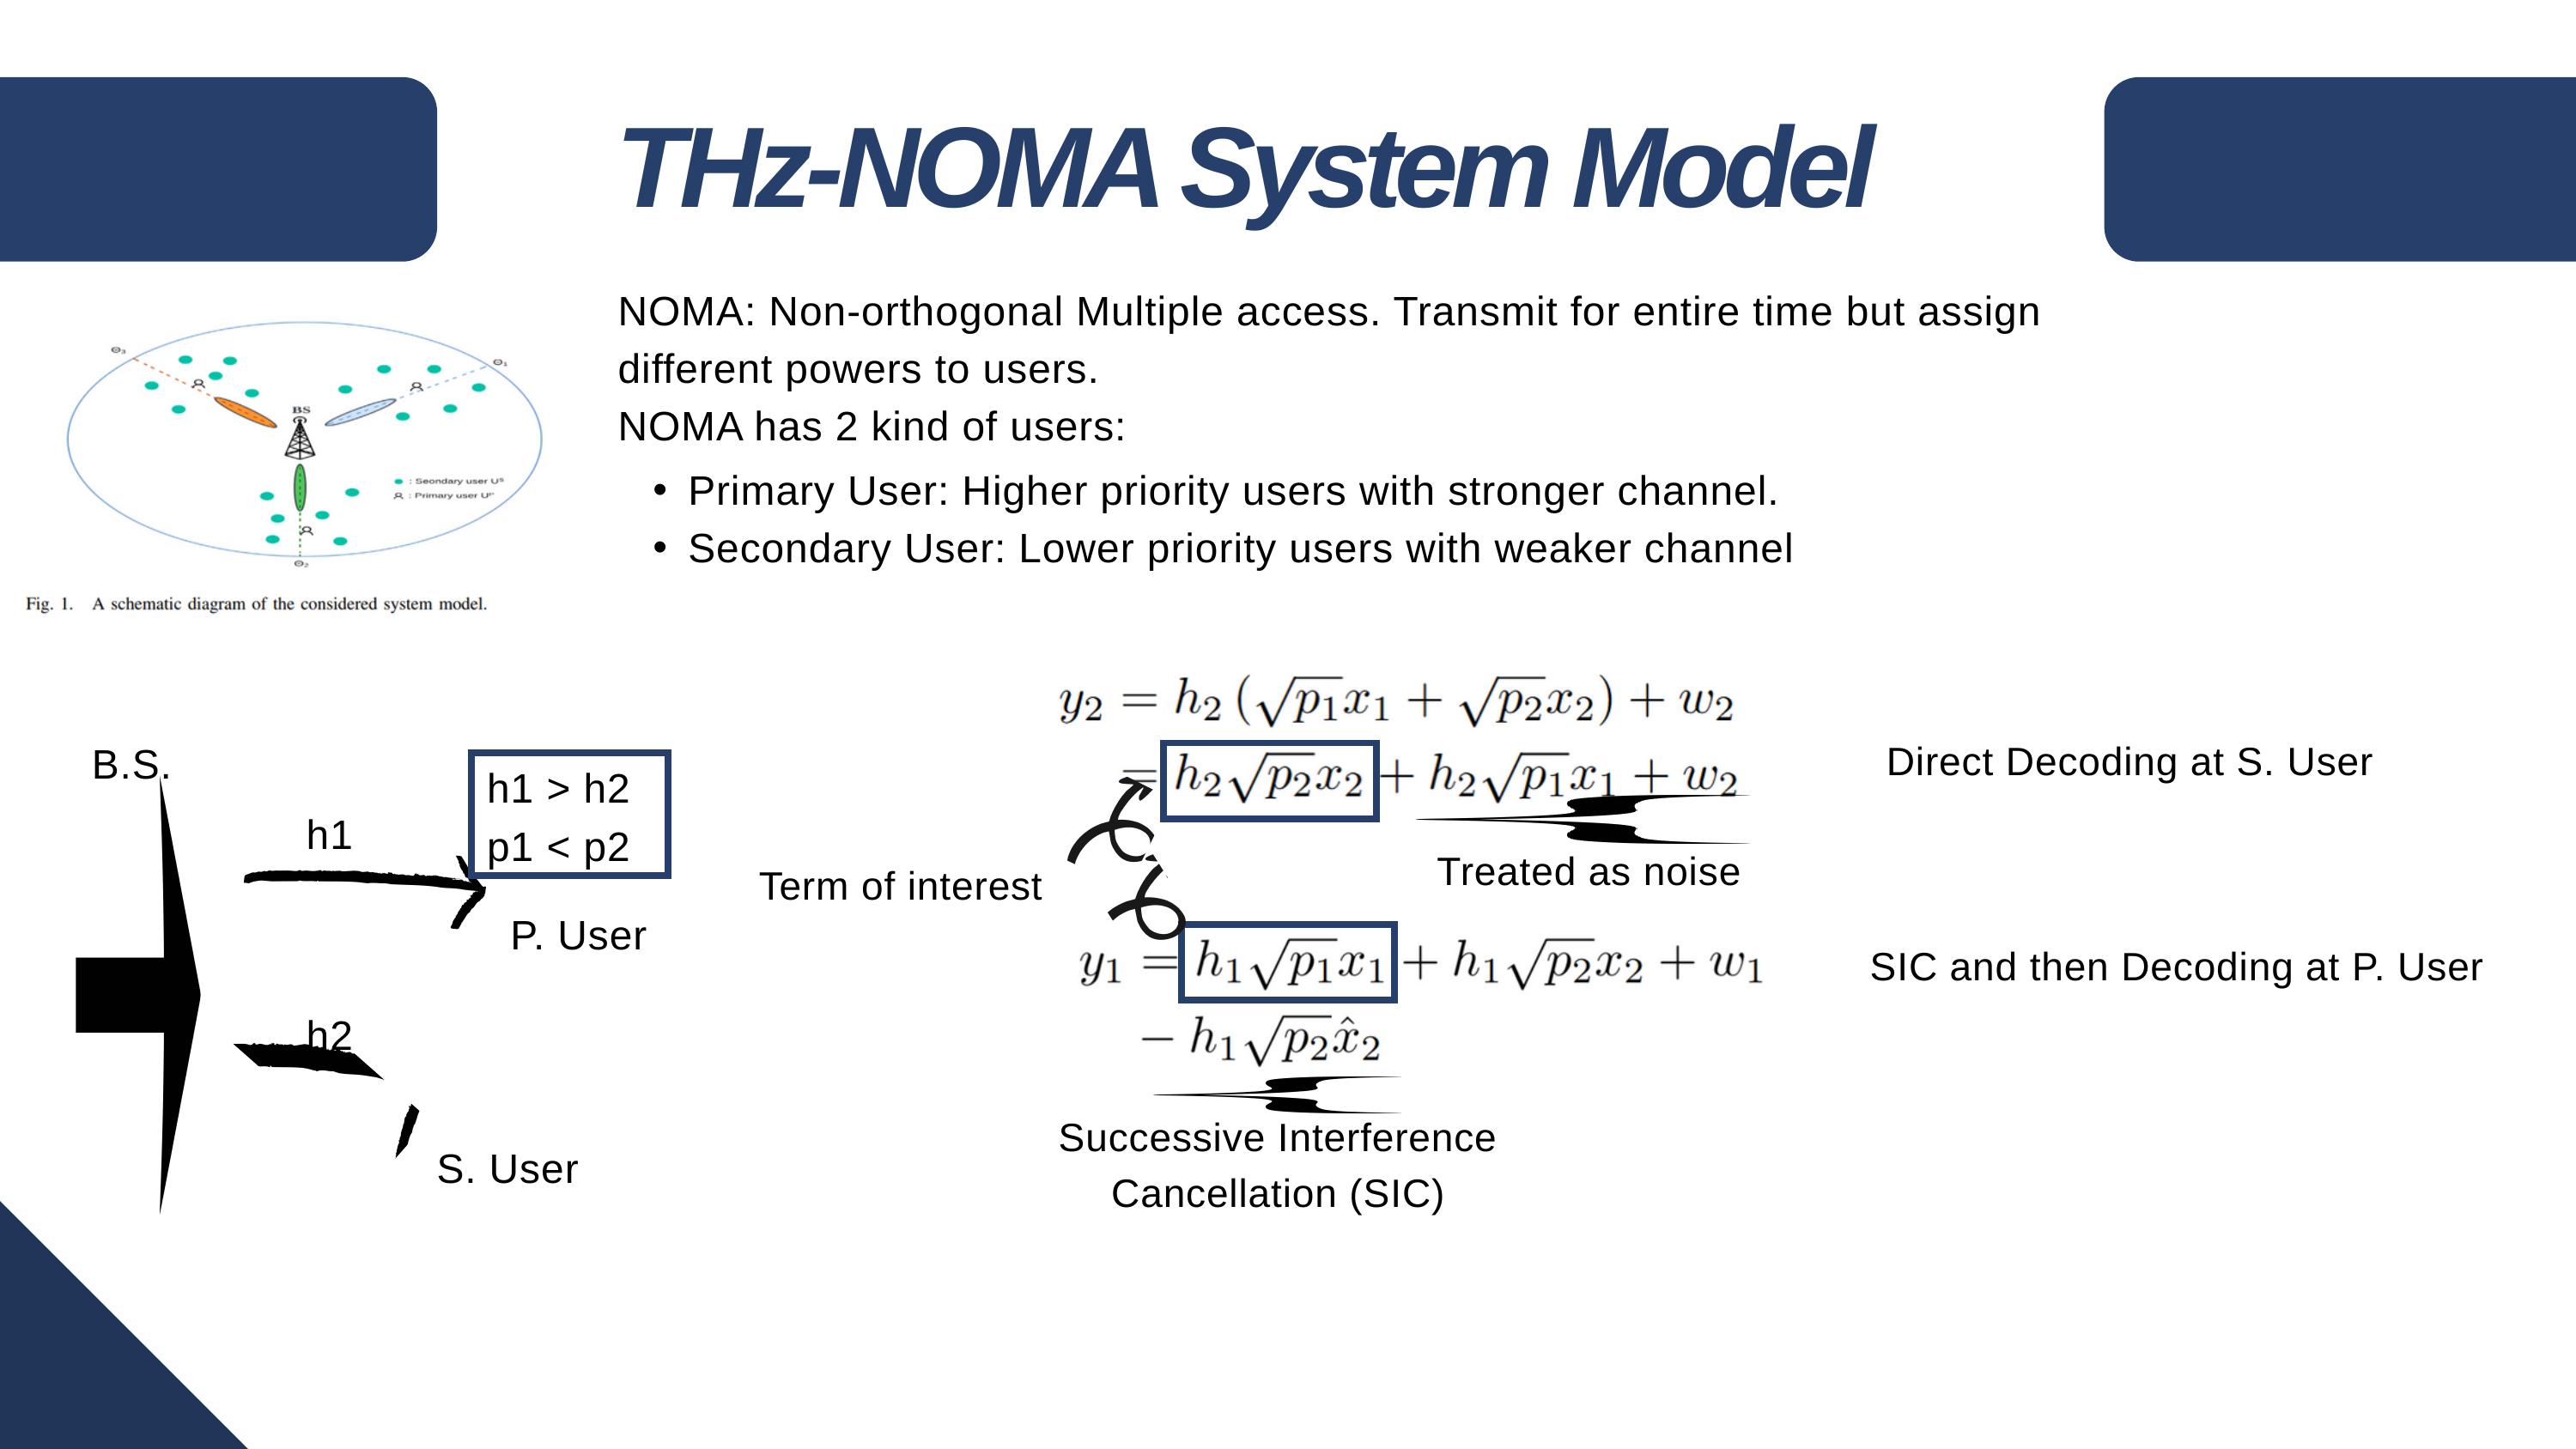

THz-NOMA System Model

NOMA: Non-orthogonal Multiple access. Transmit for entire time but assign different powers to users.
NOMA has 2 kind of users:
Primary User: Higher priority users with stronger channel.
Secondary User: Lower priority users with weaker channel

Direct Decoding at S. User
B.S.

h1 > h2
p1 < p2

h1
Treated as noise

Term of interest

P. User

SIC and then Decoding at P. User

h2

Successive Interference Cancellation (SIC)
S. User